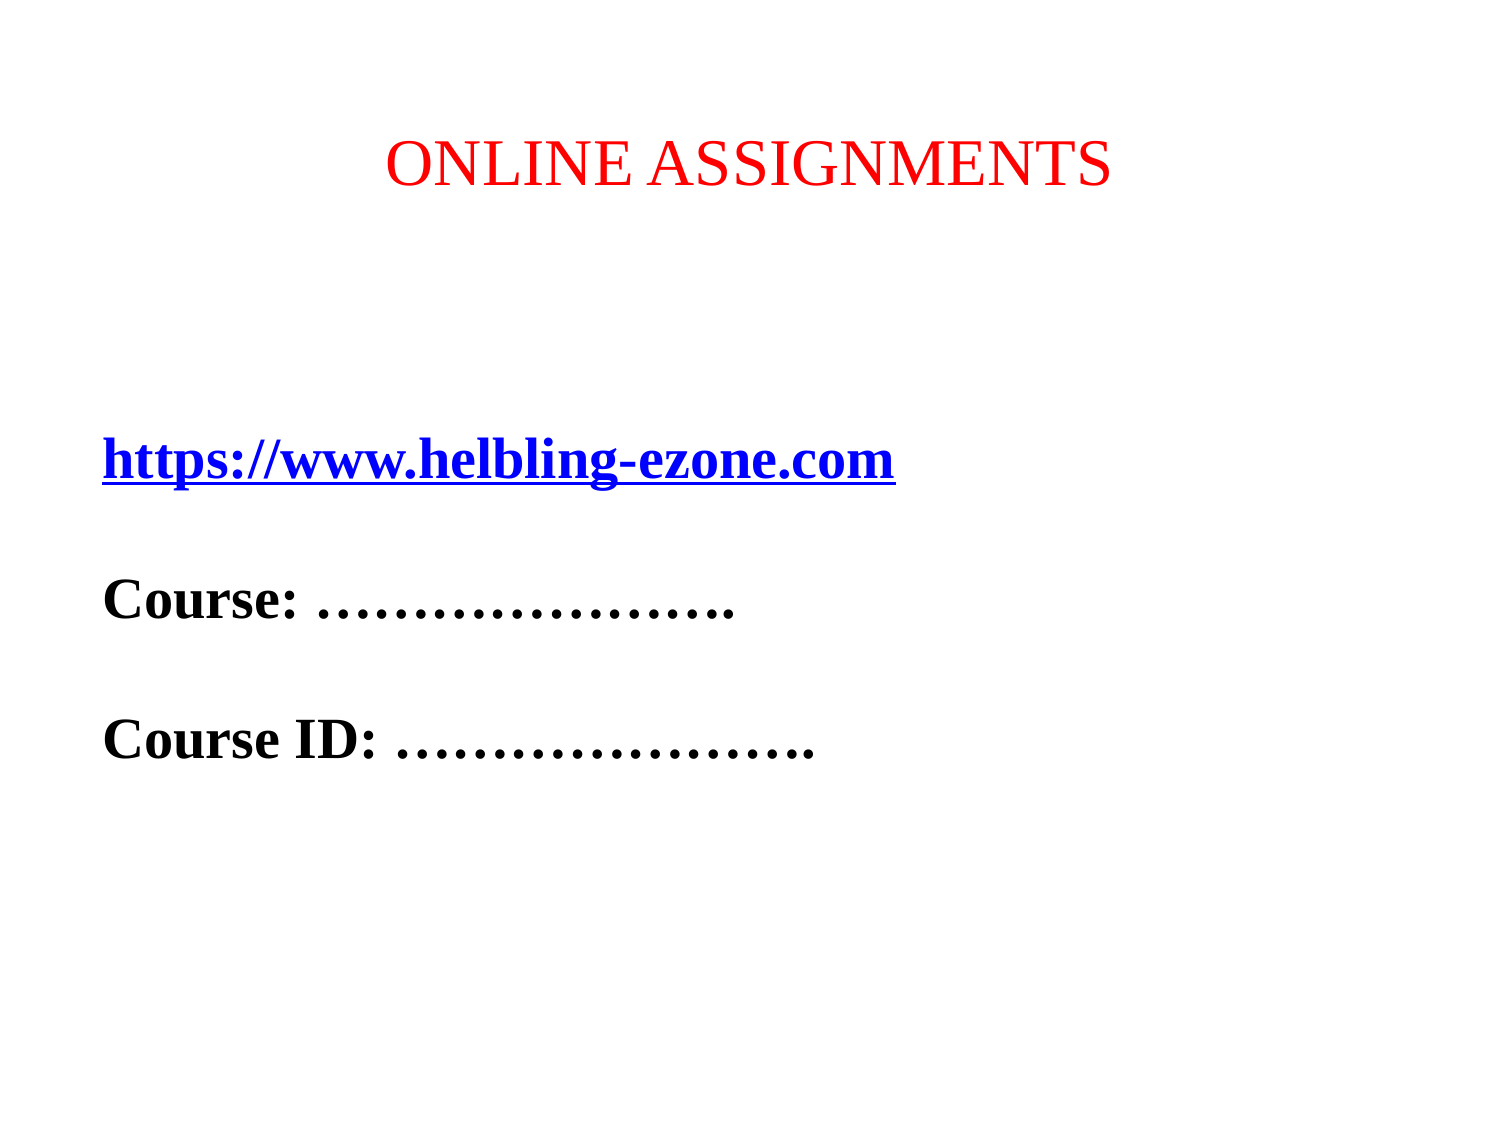

ONLINE ASSIGNMENTS
https://www.helbling-ezone.com

Course: ………………….

Course ID: ………………….